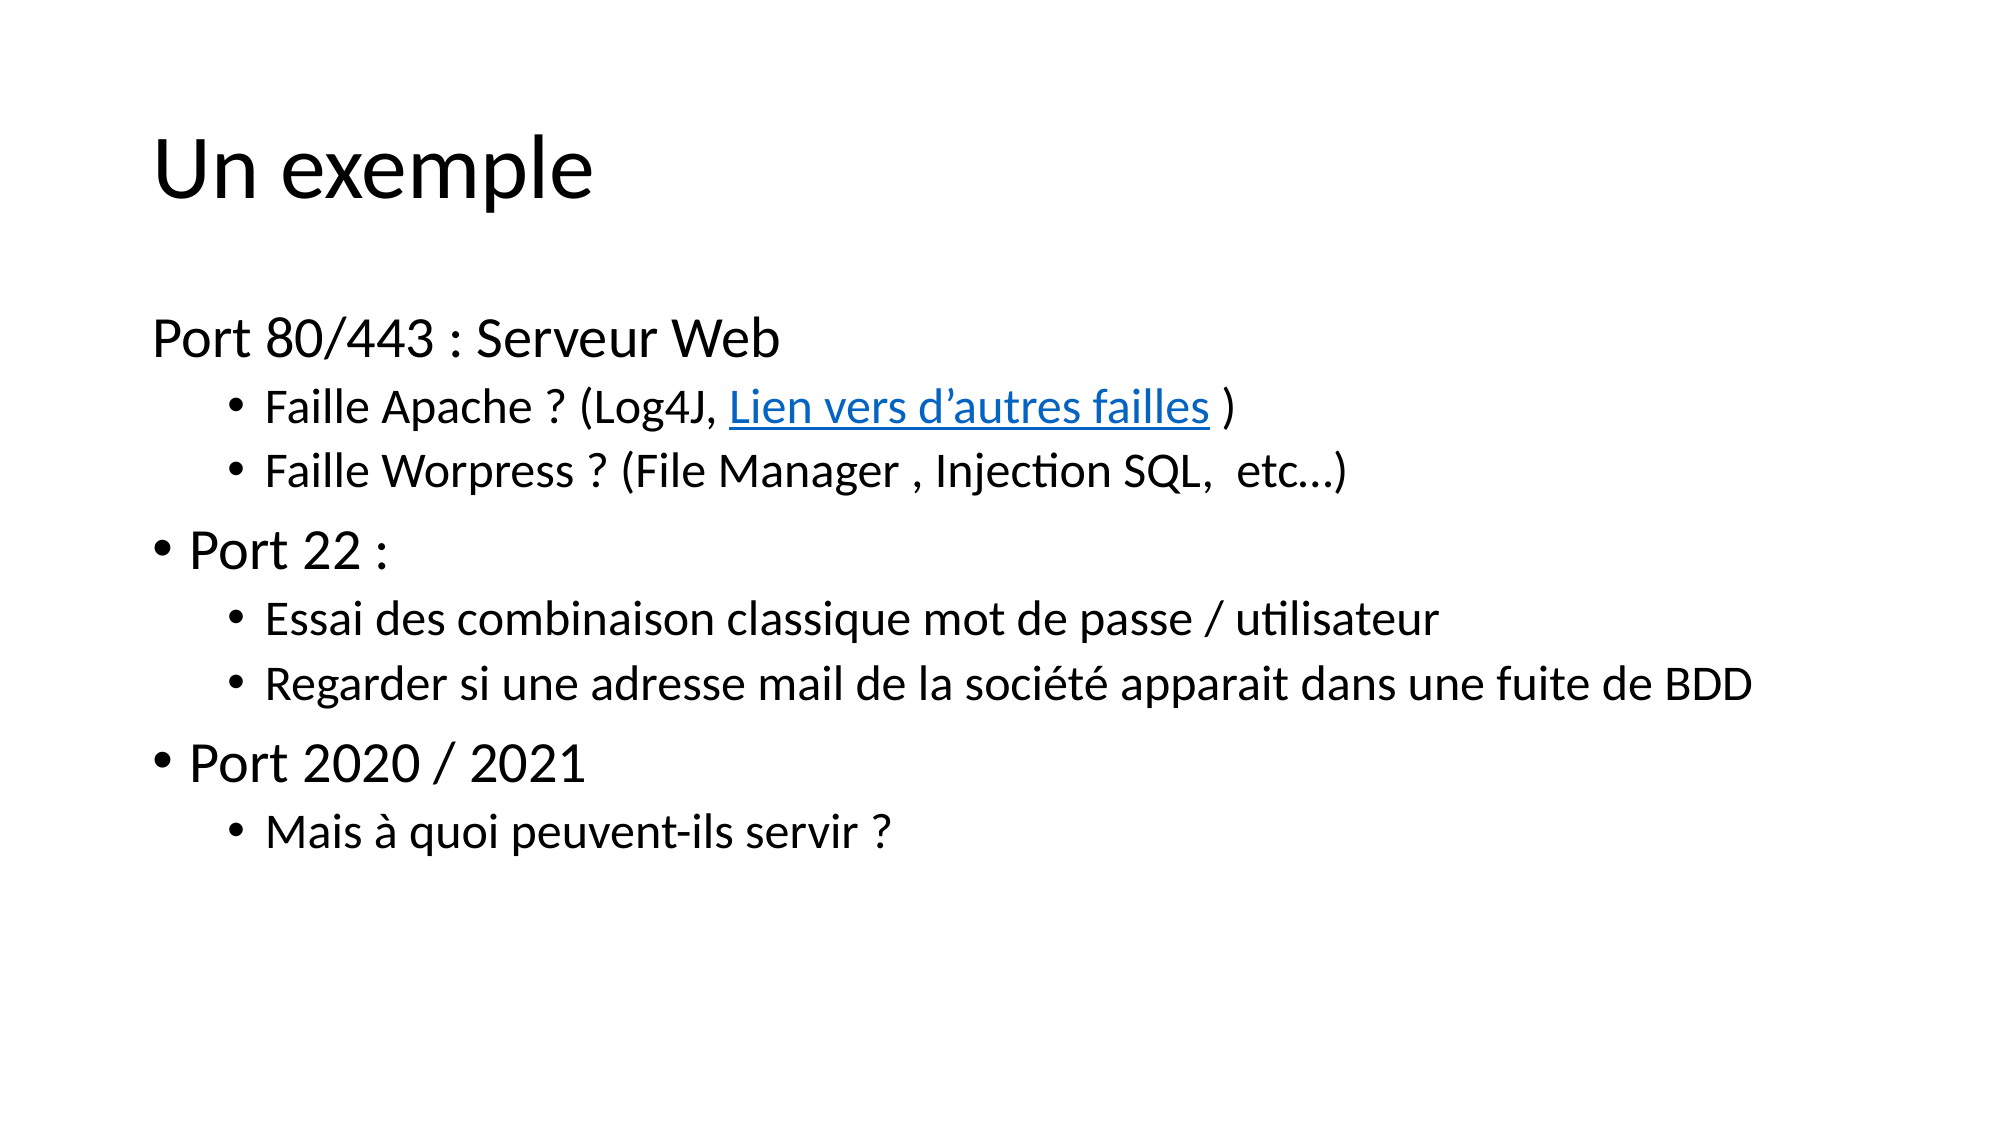

# Un exemple
Port 80/443 : Serveur Web
Faille Apache ? (Log4J, Lien vers d’autres failles )
Faille Worpress ? (File Manager , Injection SQL,  etc…)
Port 22 :
Essai des combinaison classique mot de passe / utilisateur
Regarder si une adresse mail de la société apparait dans une fuite de BDD
Port 2020 / 2021
Mais à quoi peuvent-ils servir ?